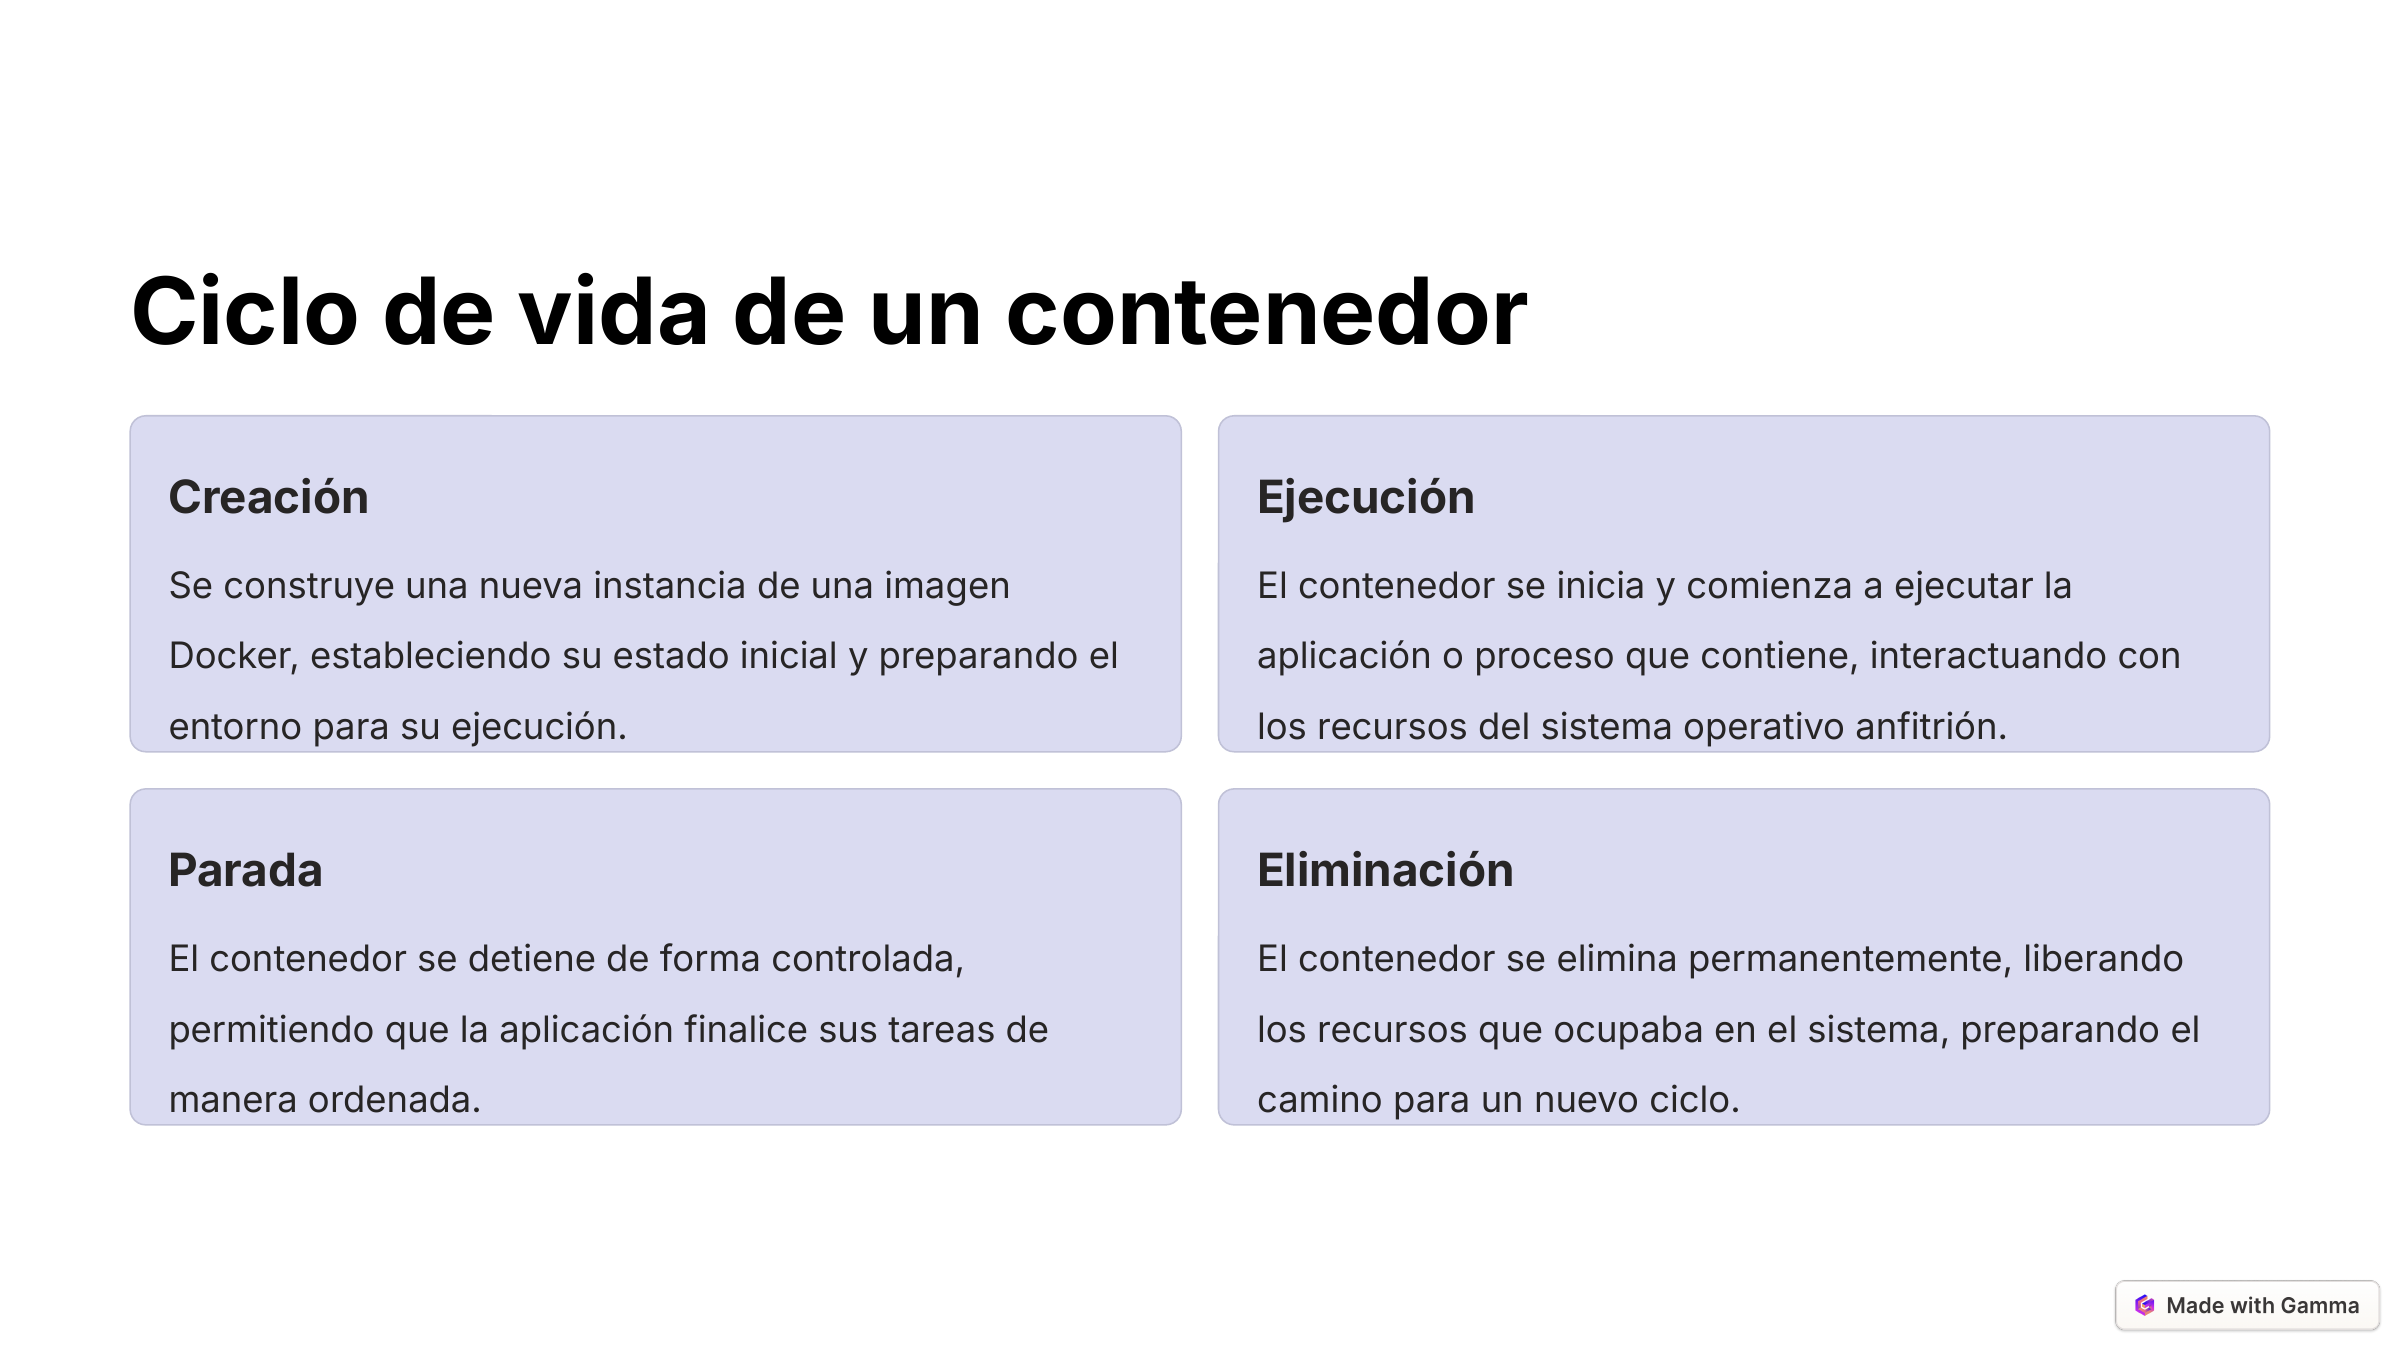

Ciclo de vida de un contenedor

Creación
Ejecución
Se construye una nueva instancia de una imagen Docker, estableciendo su estado inicial y preparando el entorno para su ejecución.
El contenedor se inicia y comienza a ejecutar la aplicación o proceso que contiene, interactuando con los recursos del sistema operativo anfitrión.

Parada
Eliminación
El contenedor se detiene de forma controlada, permitiendo que la aplicación finalice sus tareas de manera ordenada.
El contenedor se elimina permanentemente, liberando los recursos que ocupaba en el sistema, preparando el camino para un nuevo ciclo.